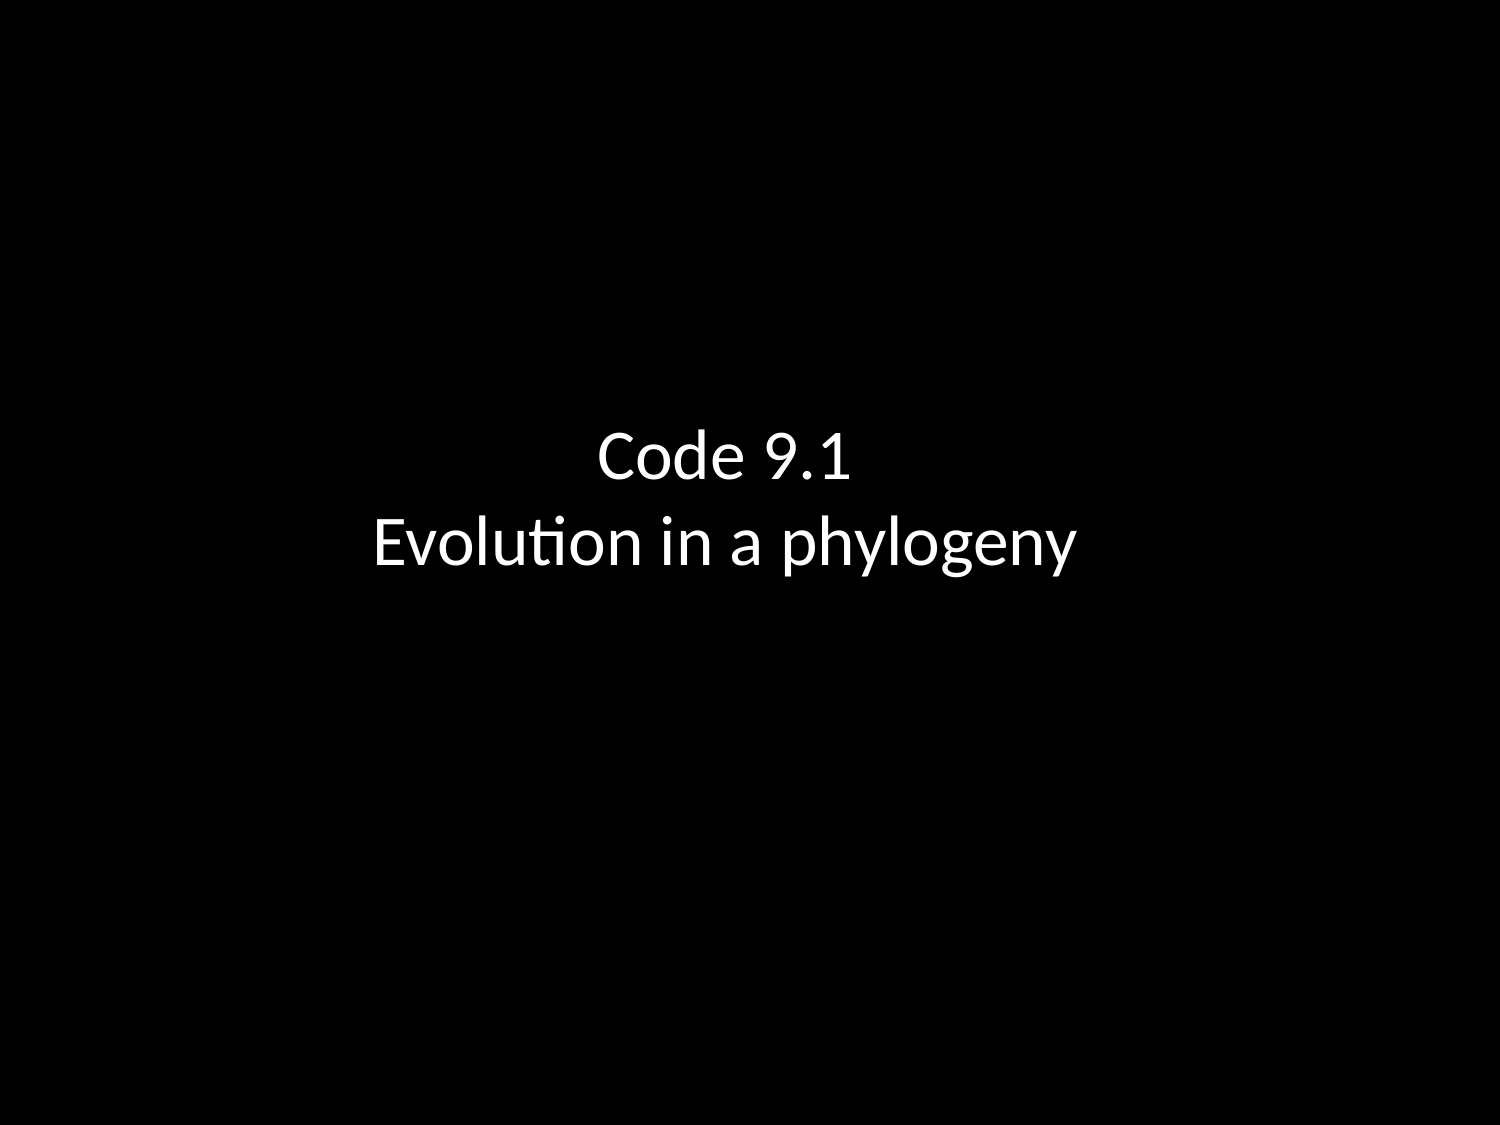

# Code 9.1 Evolution in a phylogeny